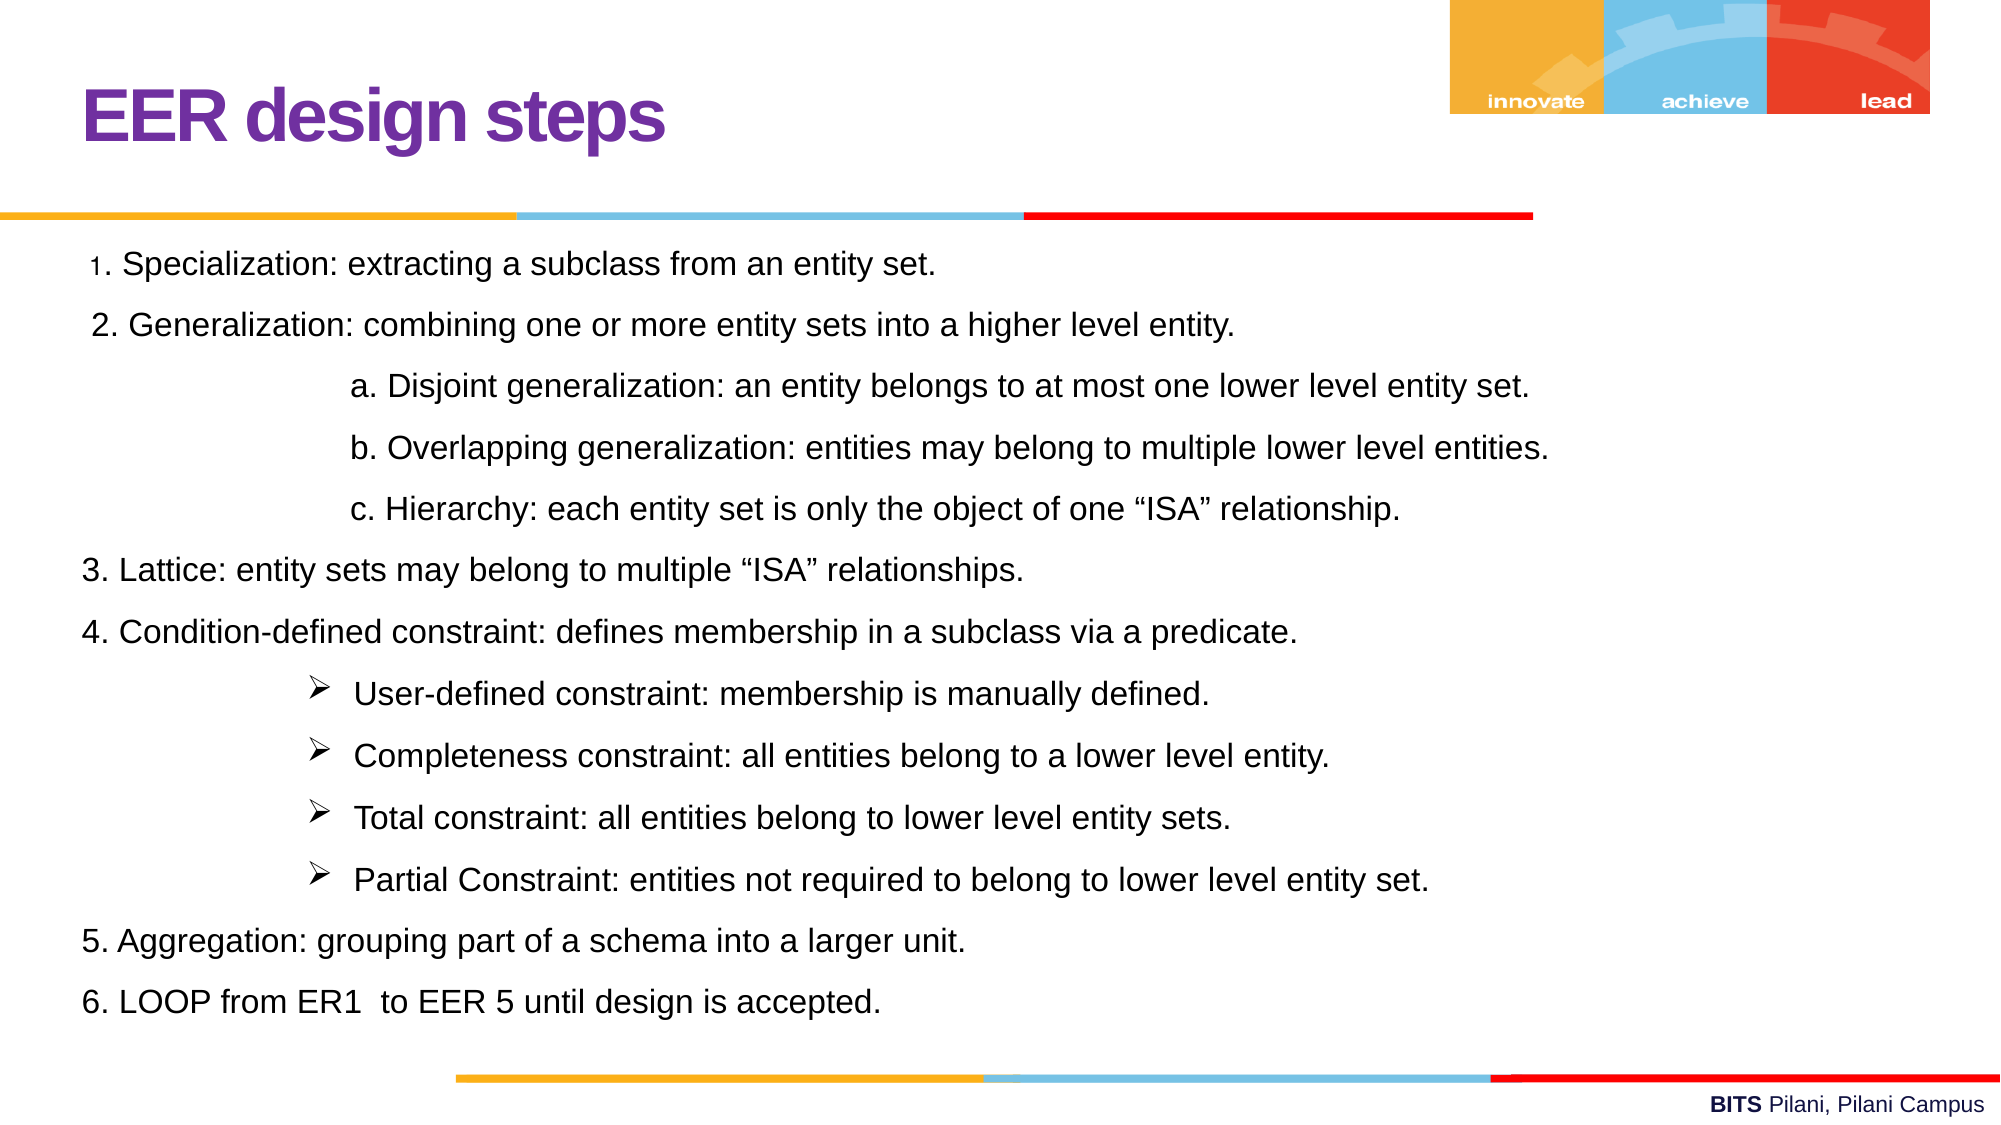

EER design steps
 1. Specialization: extracting a subclass from an entity set.
 2. Generalization: combining one or more entity sets into a higher level entity.
                             a. Disjoint generalization: an entity belongs to at most one lower level entity set.
                             b. Overlapping generalization: entities may belong to multiple lower level entities.
                             c. Hierarchy: each entity set is only the object of one “ISA” relationship.
3. Lattice: entity sets may belong to multiple “ISA” relationships.
4. Condition-defined constraint: defines membership in a subclass via a predicate.
 User-defined constraint: membership is manually defined.
 Completeness constraint: all entities belong to a lower level entity.
 Total constraint: all entities belong to lower level entity sets.
 Partial Constraint: entities not required to belong to lower level entity set.
5. Aggregation: grouping part of a schema into a larger unit.
6. LOOP from ER1  to EER 5 until design is accepted.